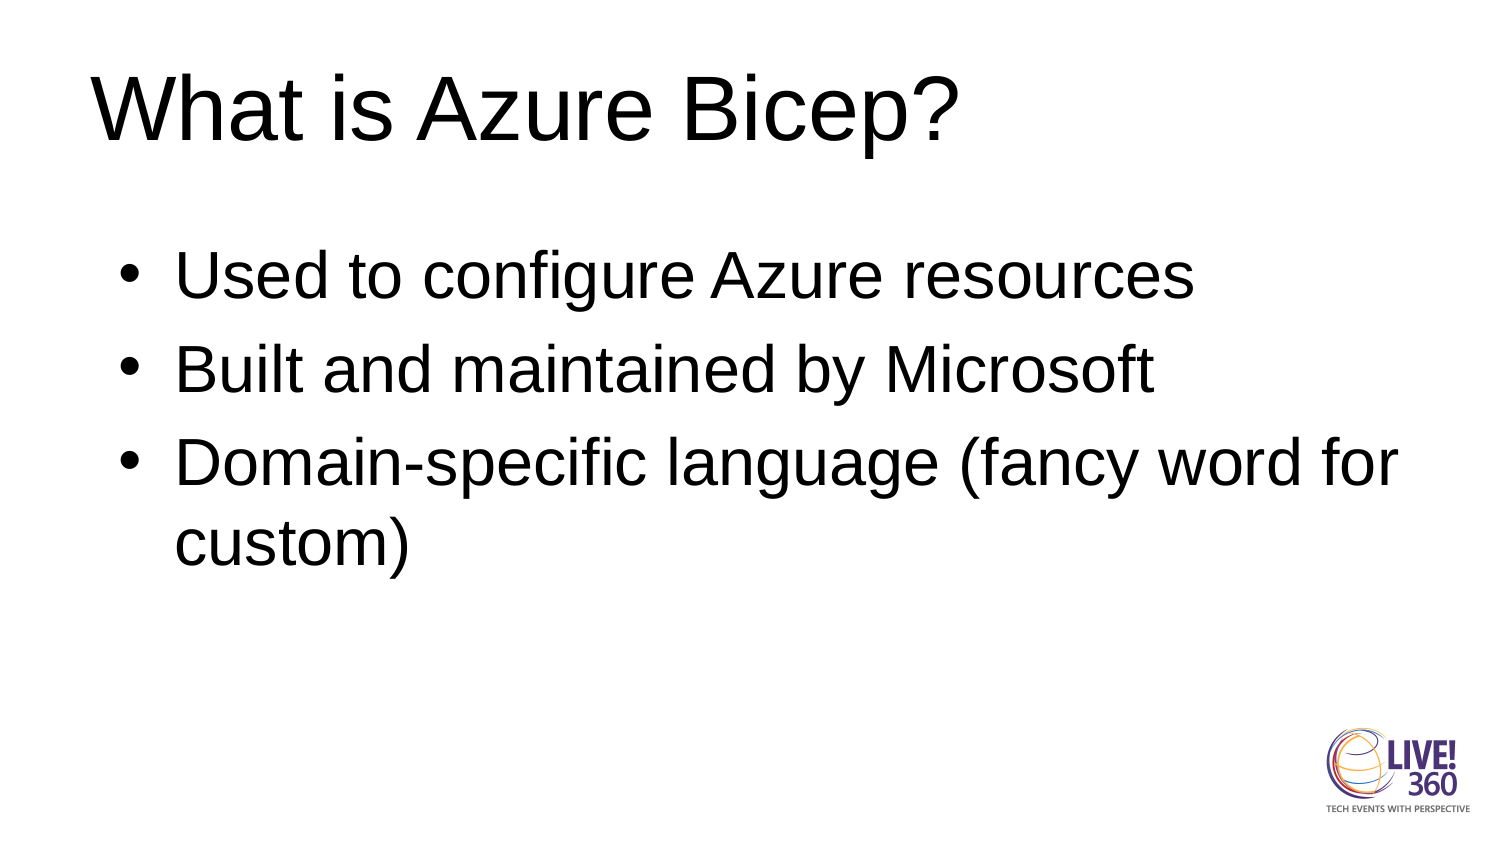

# What is Azure Bicep?
Used to configure Azure resources
Built and maintained by Microsoft
Domain-specific language (fancy word for custom)